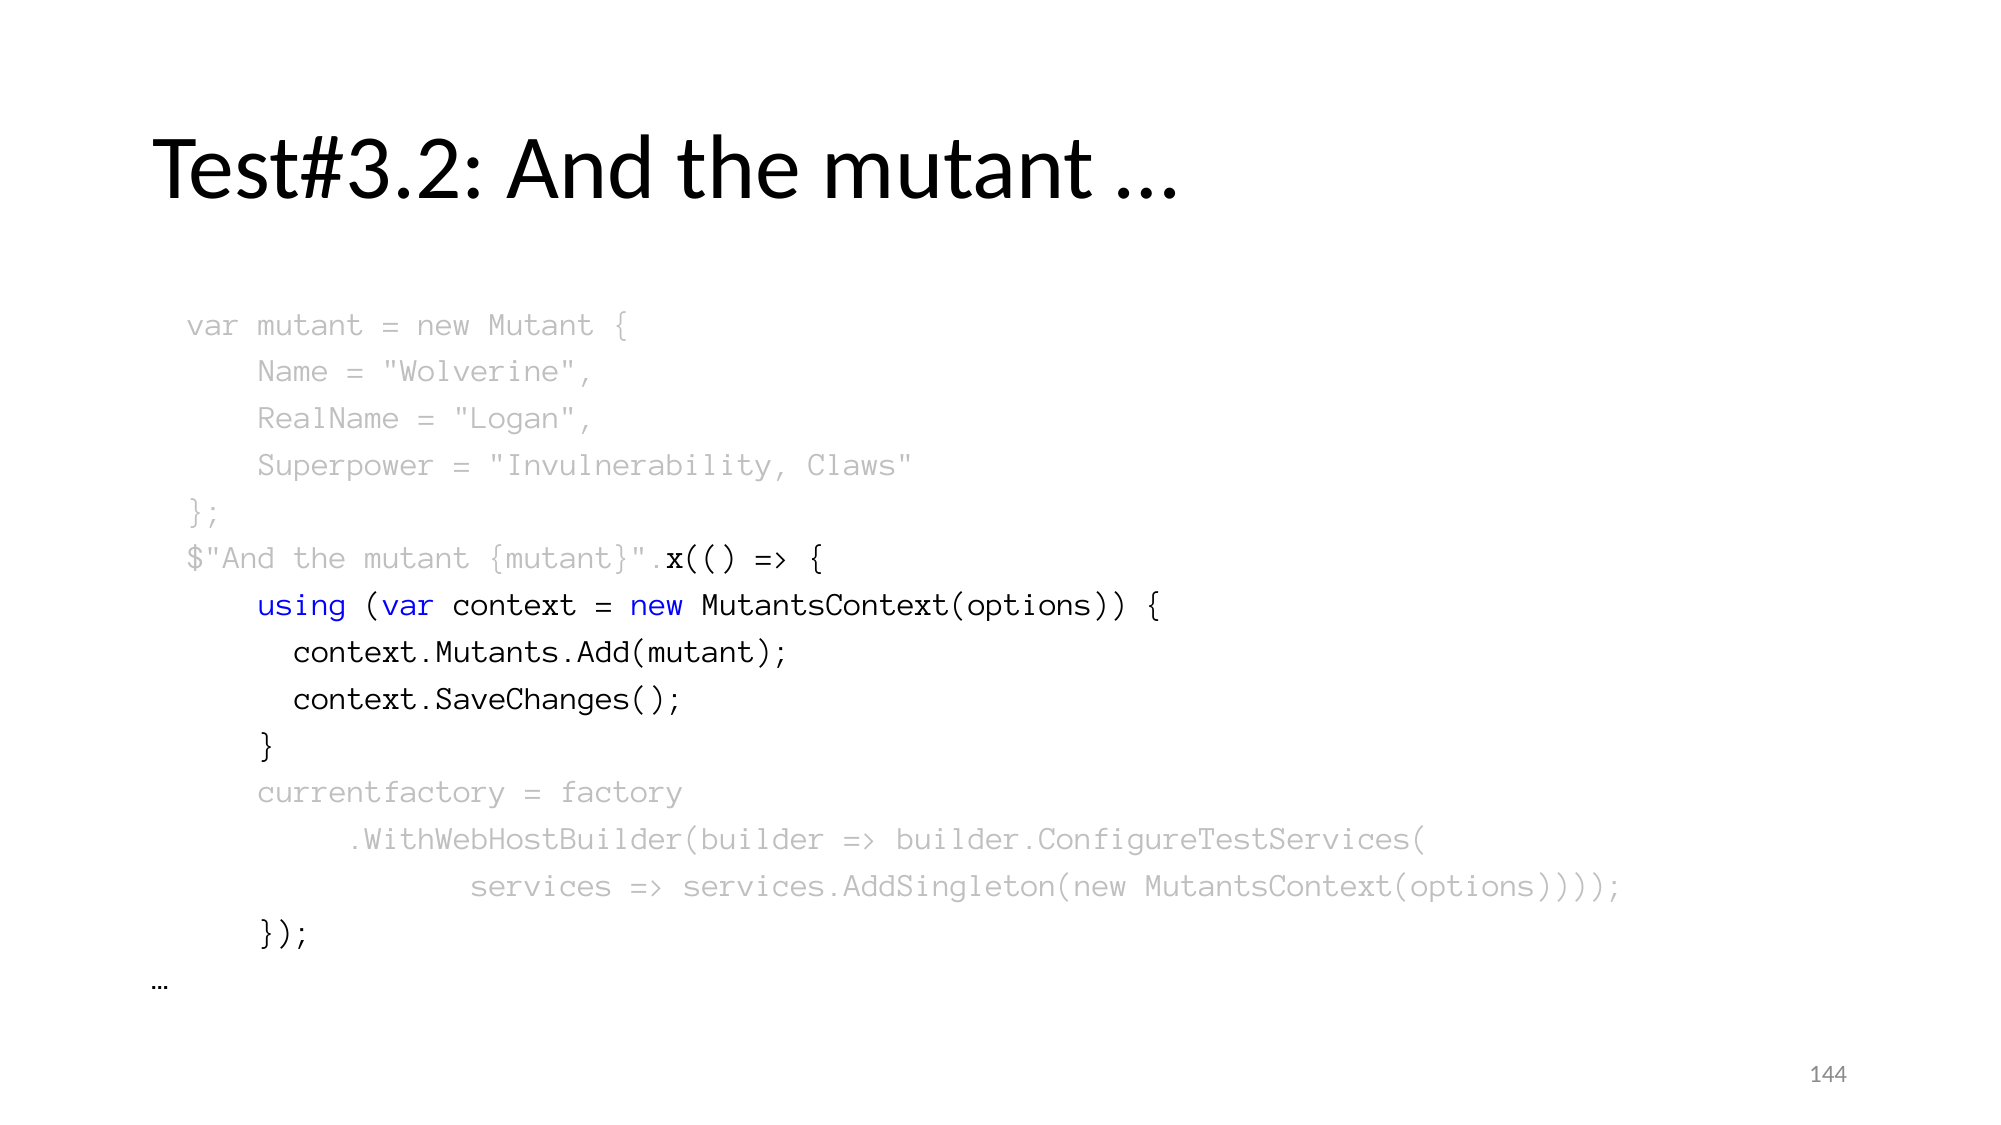

# Test#3.2: And the mutant …
  var mutant = new Mutant {
      Name = "Wolverine",
      RealName = "Logan",
      Superpower = "Invulnerability, Claws"
  };
  $"And the mutant {mutant}".x(() => {
      using (var context = new MutantsContext(options)) {
        context.Mutants.Add(mutant);
        context.SaveChanges();
      }
      currentfactory = factory
           .WithWebHostBuilder(builder => builder.ConfigureTestServices(
                  services => services.AddSingleton(new MutantsContext(options))));
      });
…
144